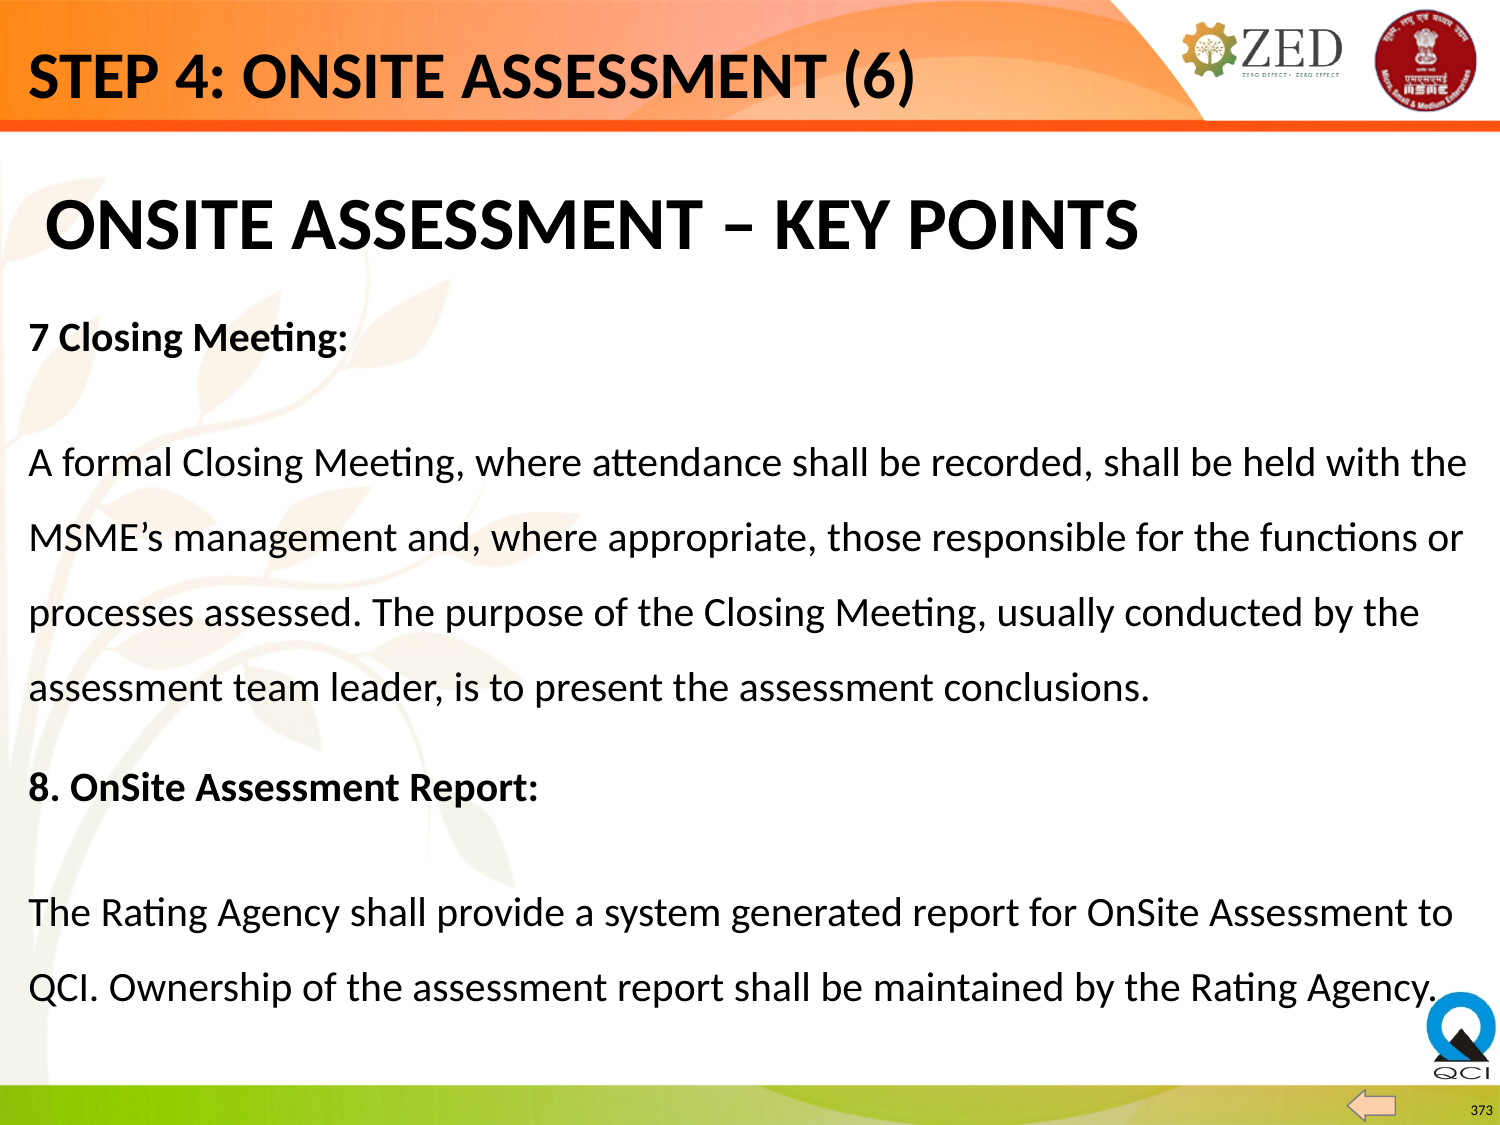

# STEP 4: ONSITE ASSESSMENT (6)
 ONSITE ASSESSMENT – KEY POINTS

7 Closing Meeting:

A formal Closing Meeting, where attendance shall be recorded, shall be held with the MSME’s management and, where appropriate, those responsible for the functions or processes assessed. The purpose of the Closing Meeting, usually conducted by the assessment team leader, is to present the assessment conclusions.

8. OnSite Assessment Report:

The Rating Agency shall provide a system generated report for OnSite Assessment to QCI. Ownership of the assessment report shall be maintained by the Rating Agency.